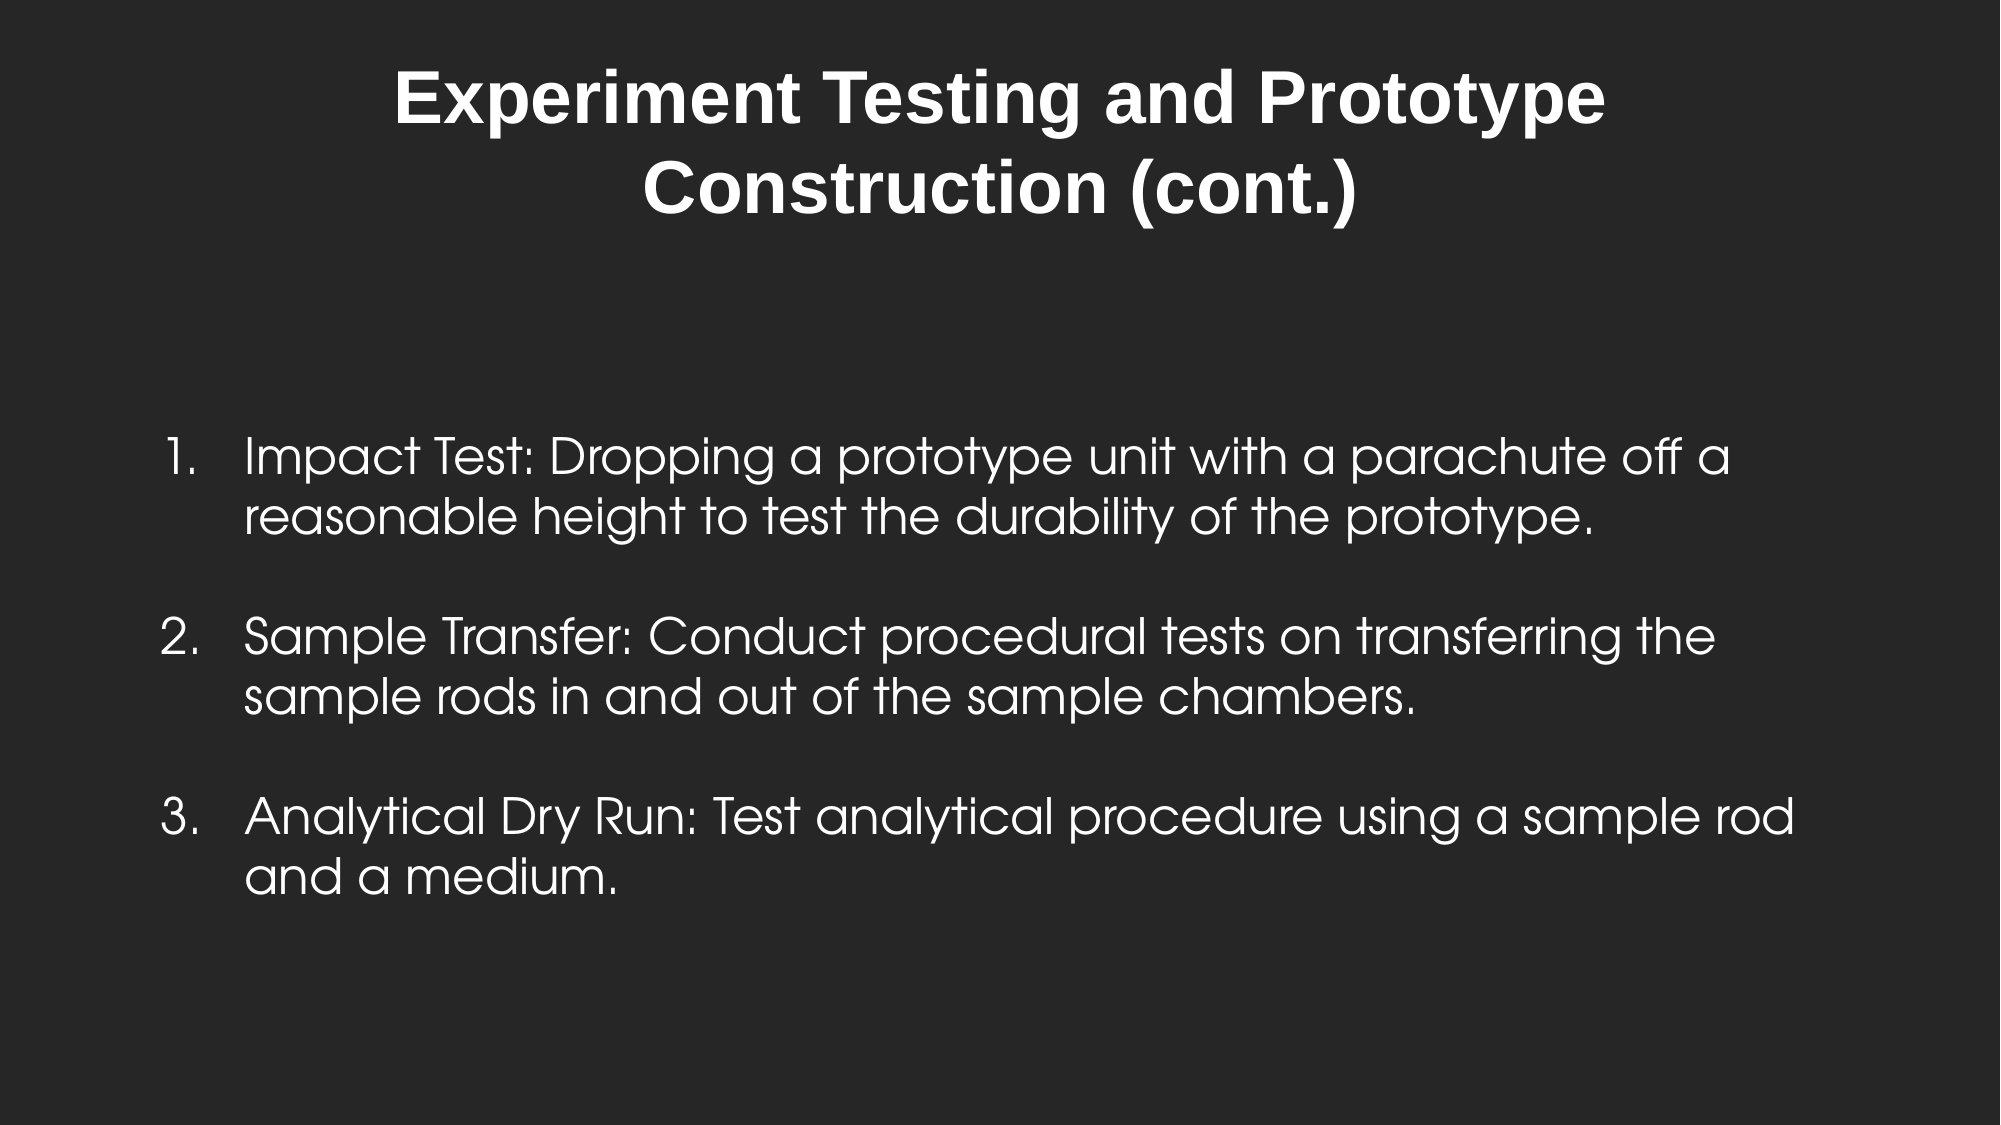

Experiment Testing and Prototype Construction (cont.)

Impact Test: Dropping a prototype unit with a parachute off a reasonable height to test the durability of the prototype.

Sample Transfer: Conduct procedural tests on transferring the sample rods in and out of the sample chambers.

Analytical Dry Run: Test analytical procedure using a sample rod and a medium.